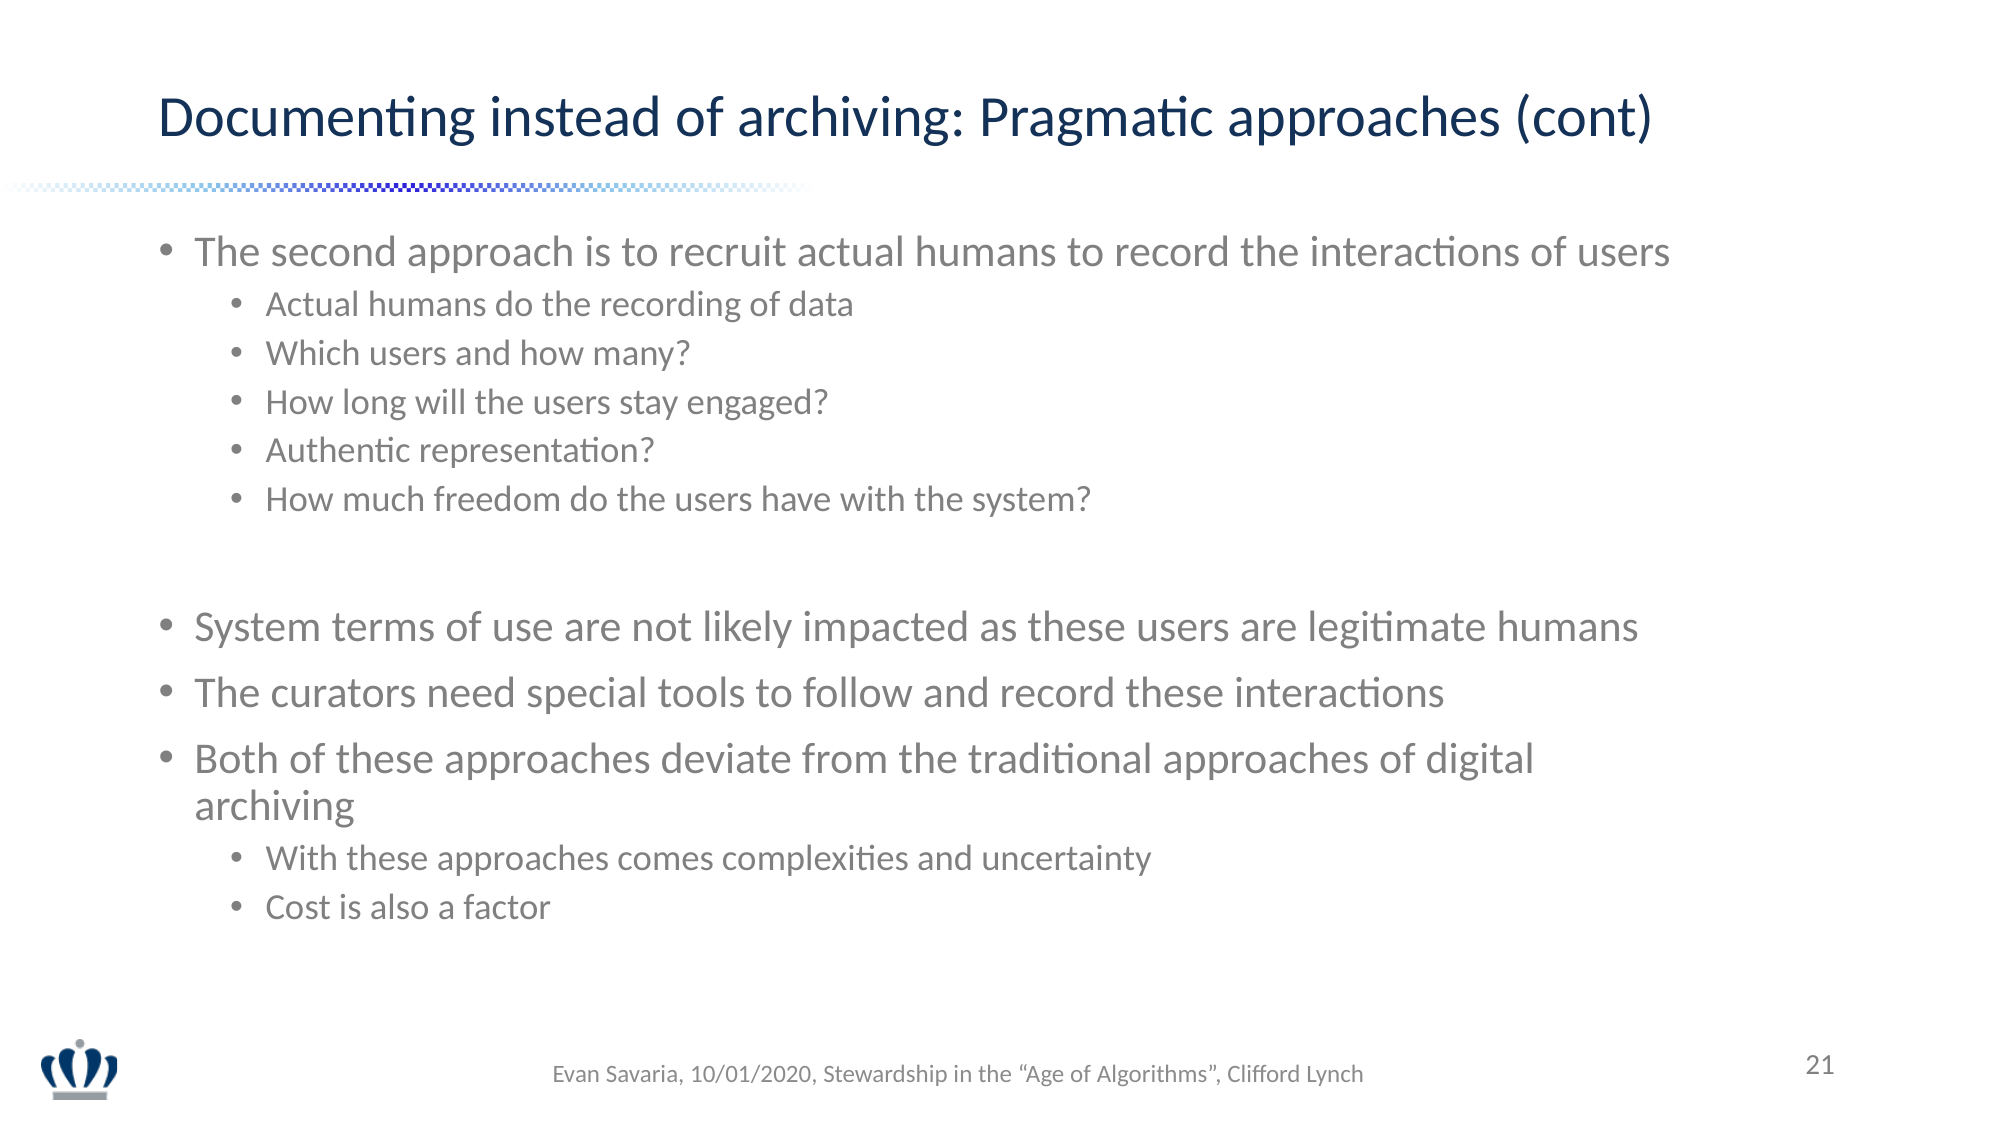

Documenting instead of archiving: Pragmatic approaches (cont)

The second approach is to recruit actual humans to record the interactions of users
Actual humans do the recording of data
Which users and how many?
How long will the users stay engaged?
Authentic representation?
How much freedom do the users have with the system?

System terms of use are not likely impacted as these users are legitimate humans
The curators need special tools to follow and record these interactions
Both of these approaches deviate from the traditional approaches of digital archiving
With these approaches comes complexities and uncertainty
Cost is also a factor

21
Evan Savaria, 10/01/2020, Stewardship in the “Age of Algorithms”, Clifford Lynch